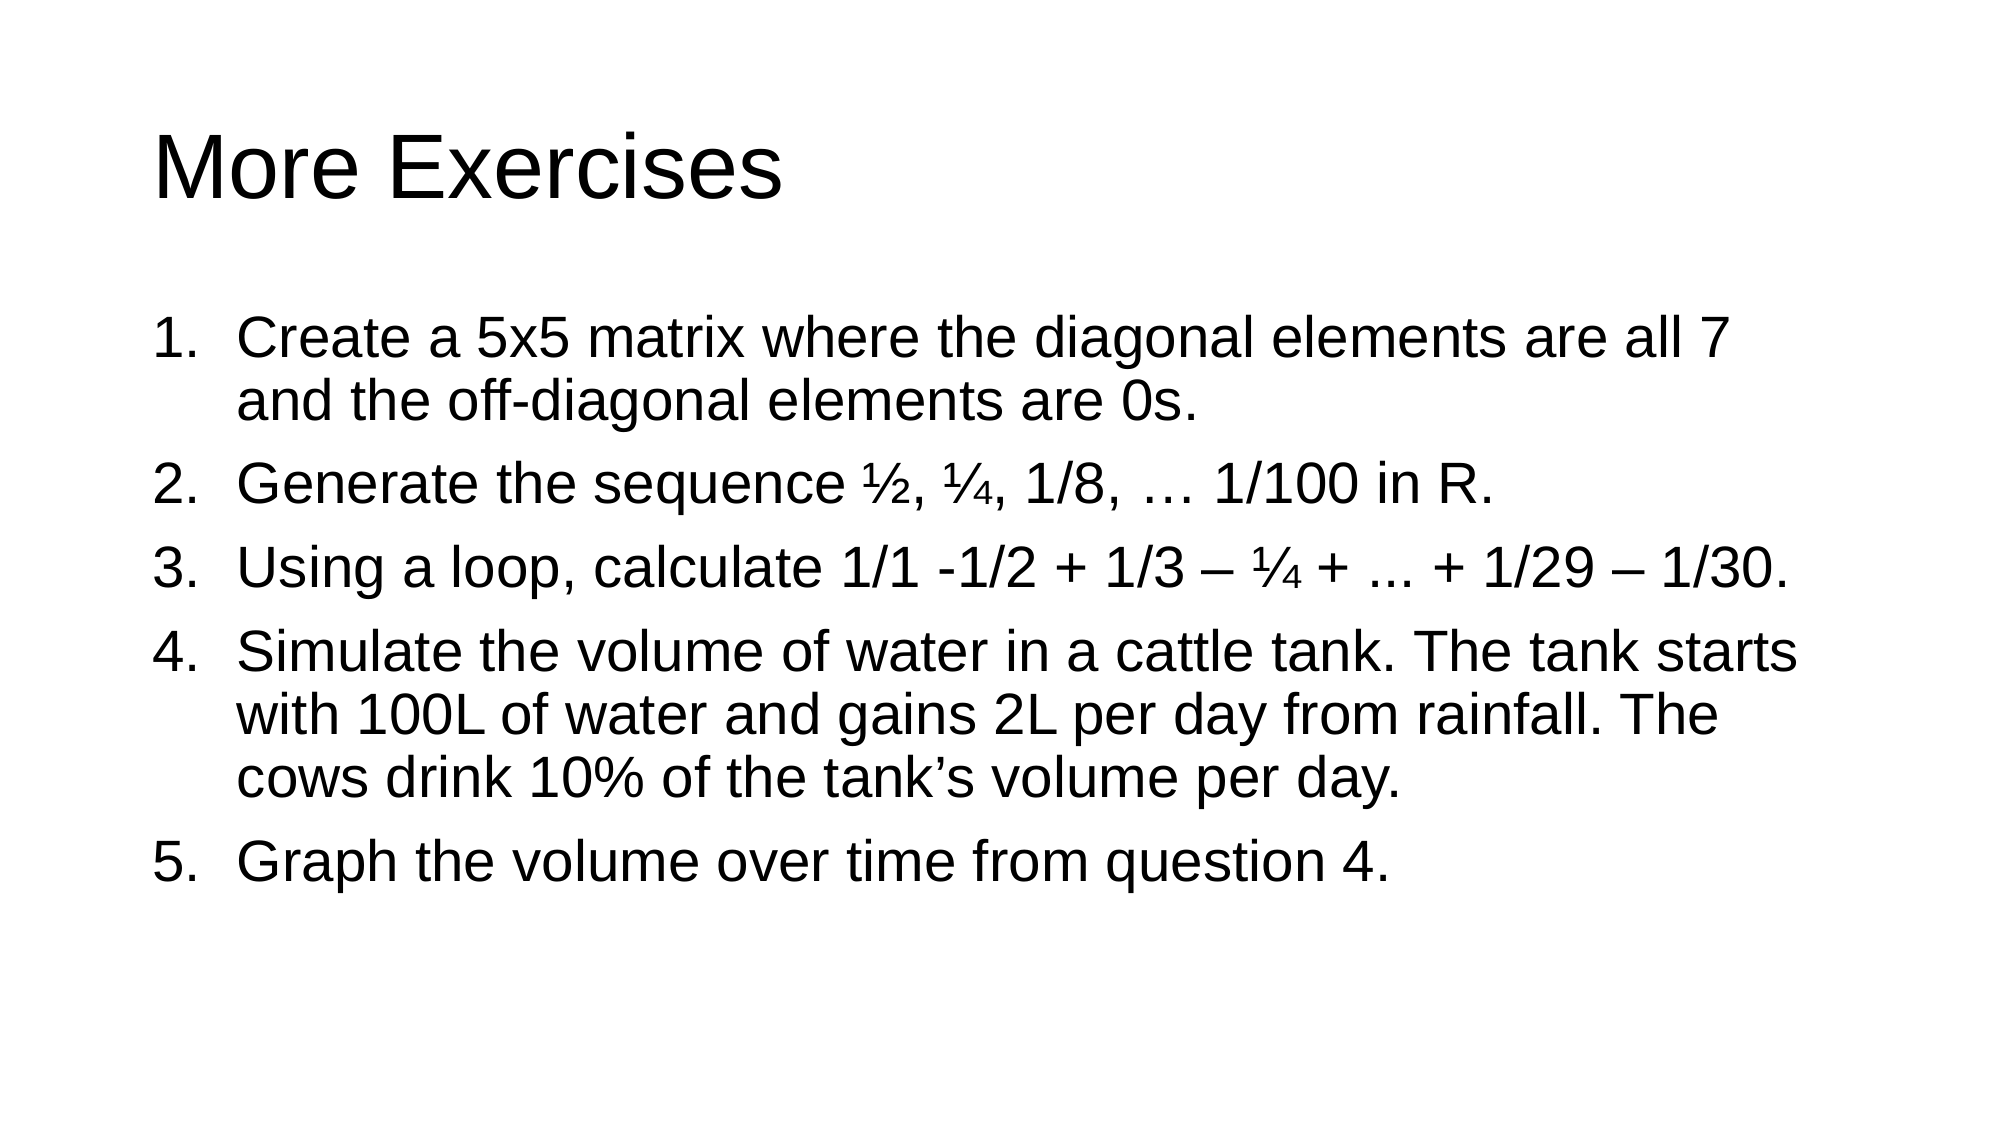

# More Exercises
Create a 5x5 matrix where the diagonal elements are all 7 and the off-diagonal elements are 0s.
Generate the sequence ½, ¼, 1/8, … 1/100 in R.
Using a loop, calculate 1/1 -1/2 + 1/3 – ¼ + ... + 1/29 – 1/30.
Simulate the volume of water in a cattle tank. The tank starts with 100L of water and gains 2L per day from rainfall. The cows drink 10% of the tank’s volume per day.
Graph the volume over time from question 4.